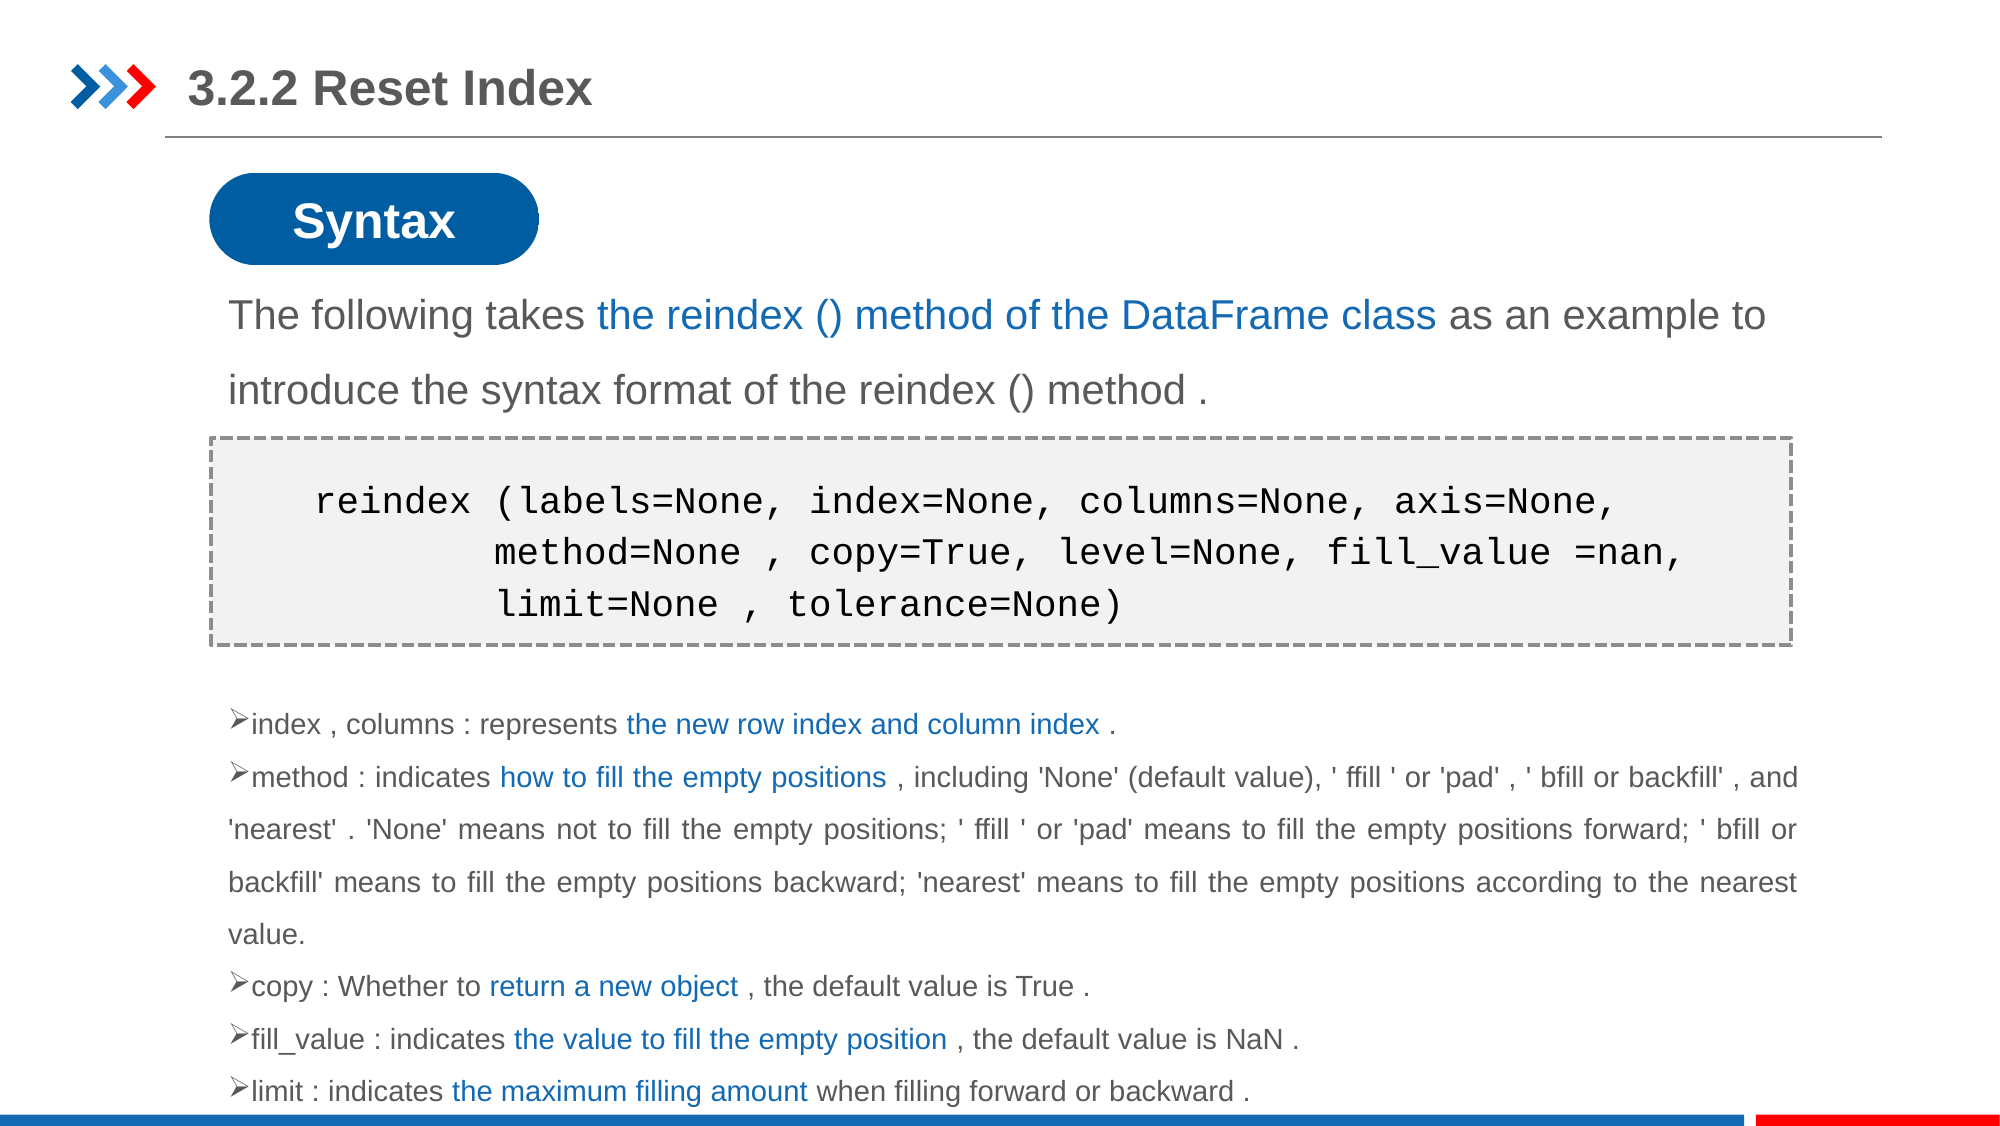

3.2.2 Reset Index
Syntax
The following takes the reindex () method of the DataFrame class as an example to introduce the syntax format of the reindex () method .

reindex (labels=None, index=None, columns=None, axis=None,
        method=None , copy=True, level=None, fill_value =nan,
        limit=None , tolerance=None)
index , columns : represents the new row index and column index .
method : indicates how to fill the empty positions , including 'None' (default value), ' ffill ' or 'pad' , ' bfill or backfill' , and 'nearest' . 'None' means not to fill the empty positions; ' ffill ' or 'pad' means to fill the empty positions forward; ' bfill or backfill' means to fill the empty positions backward; 'nearest' means to fill the empty positions according to the nearest value.
copy : Whether to return a new object , the default value is True .
fill_value : indicates the value to fill the empty position , the default value is NaN .
limit : indicates the maximum filling amount when filling forward or backward .